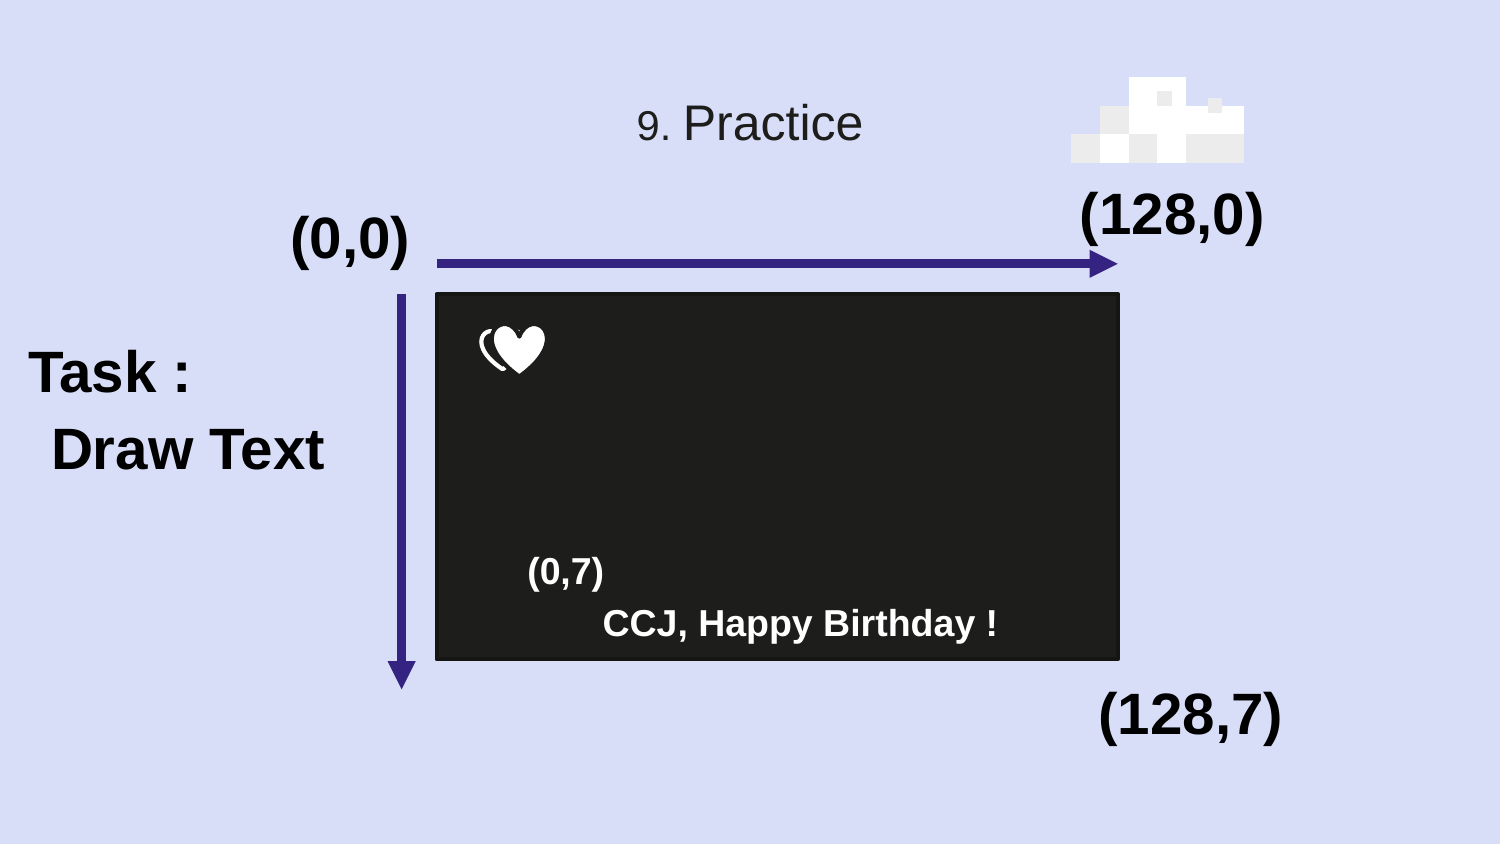

# 9. Practice

(128,0)
(0,0)

Task :
Draw Text
(0,7)
CCJ, Happy Birthday !
(128,7)